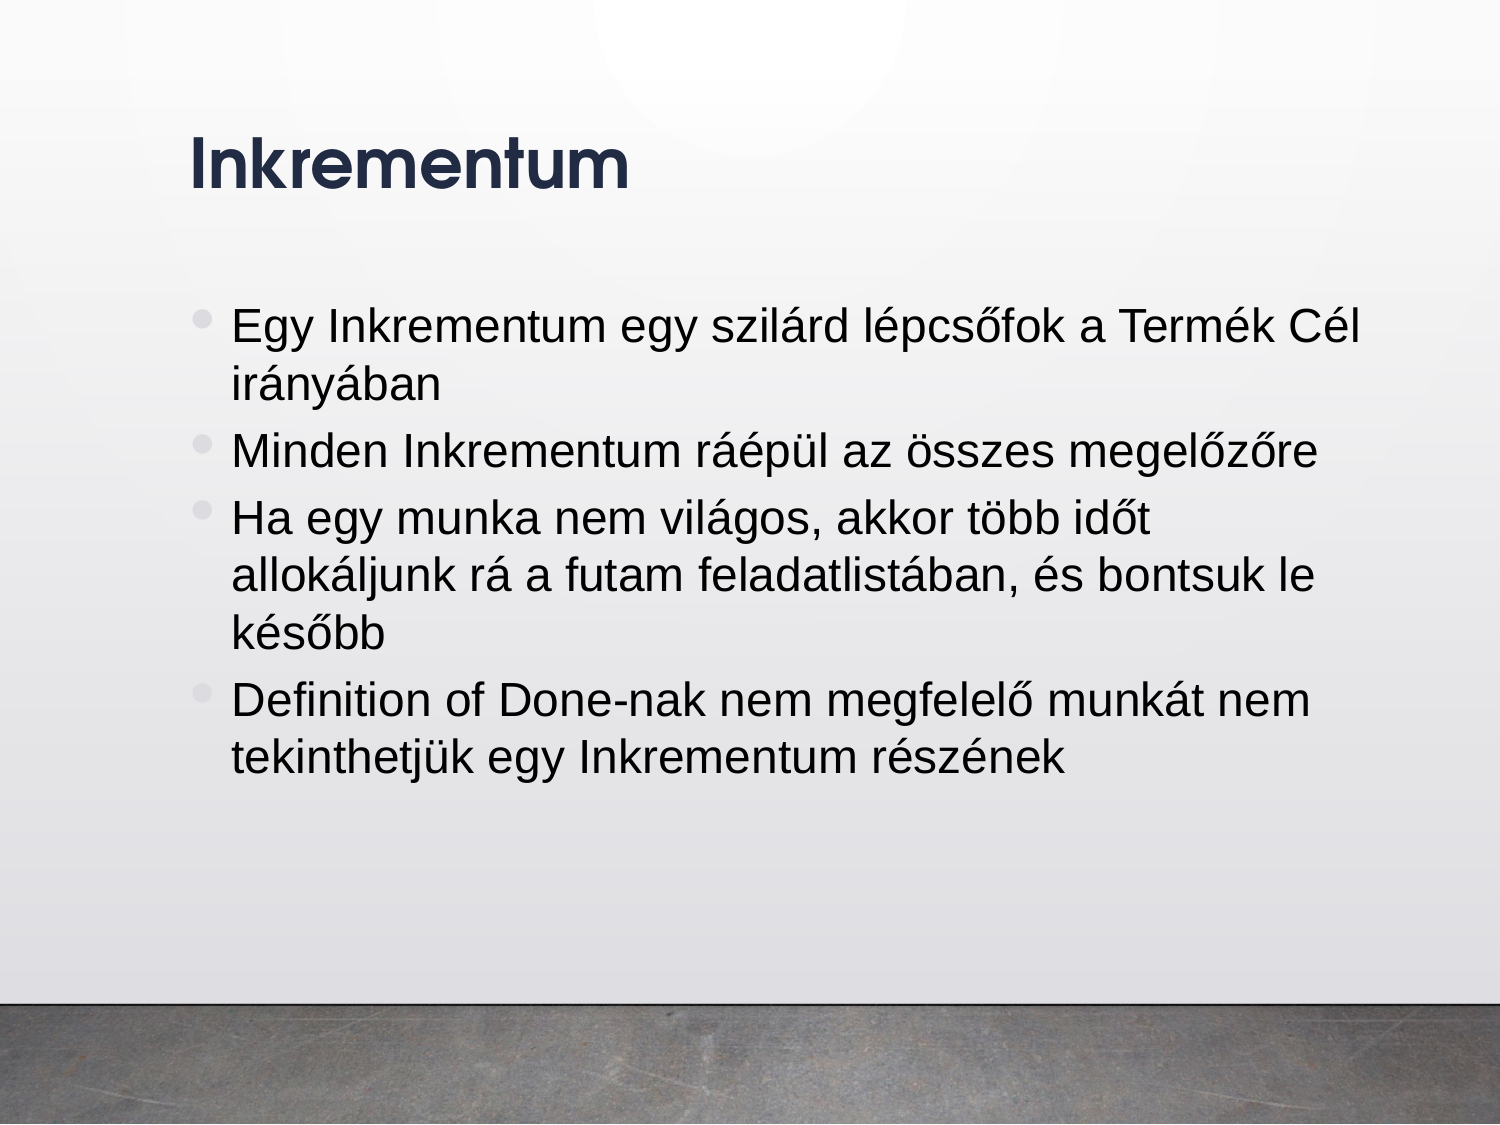

Inkrementum
Egy Inkrementum egy szilárd lépcsőfok a Termék Cél irányában
Minden Inkrementum ráépül az összes megelőzőre
Ha egy munka nem világos, akkor több időt allokáljunk rá a futam feladatlistában, és bontsuk le később
Definition of Done‐nak nem megfelelő munkát nem tekinthetjük egy Inkrementum részének